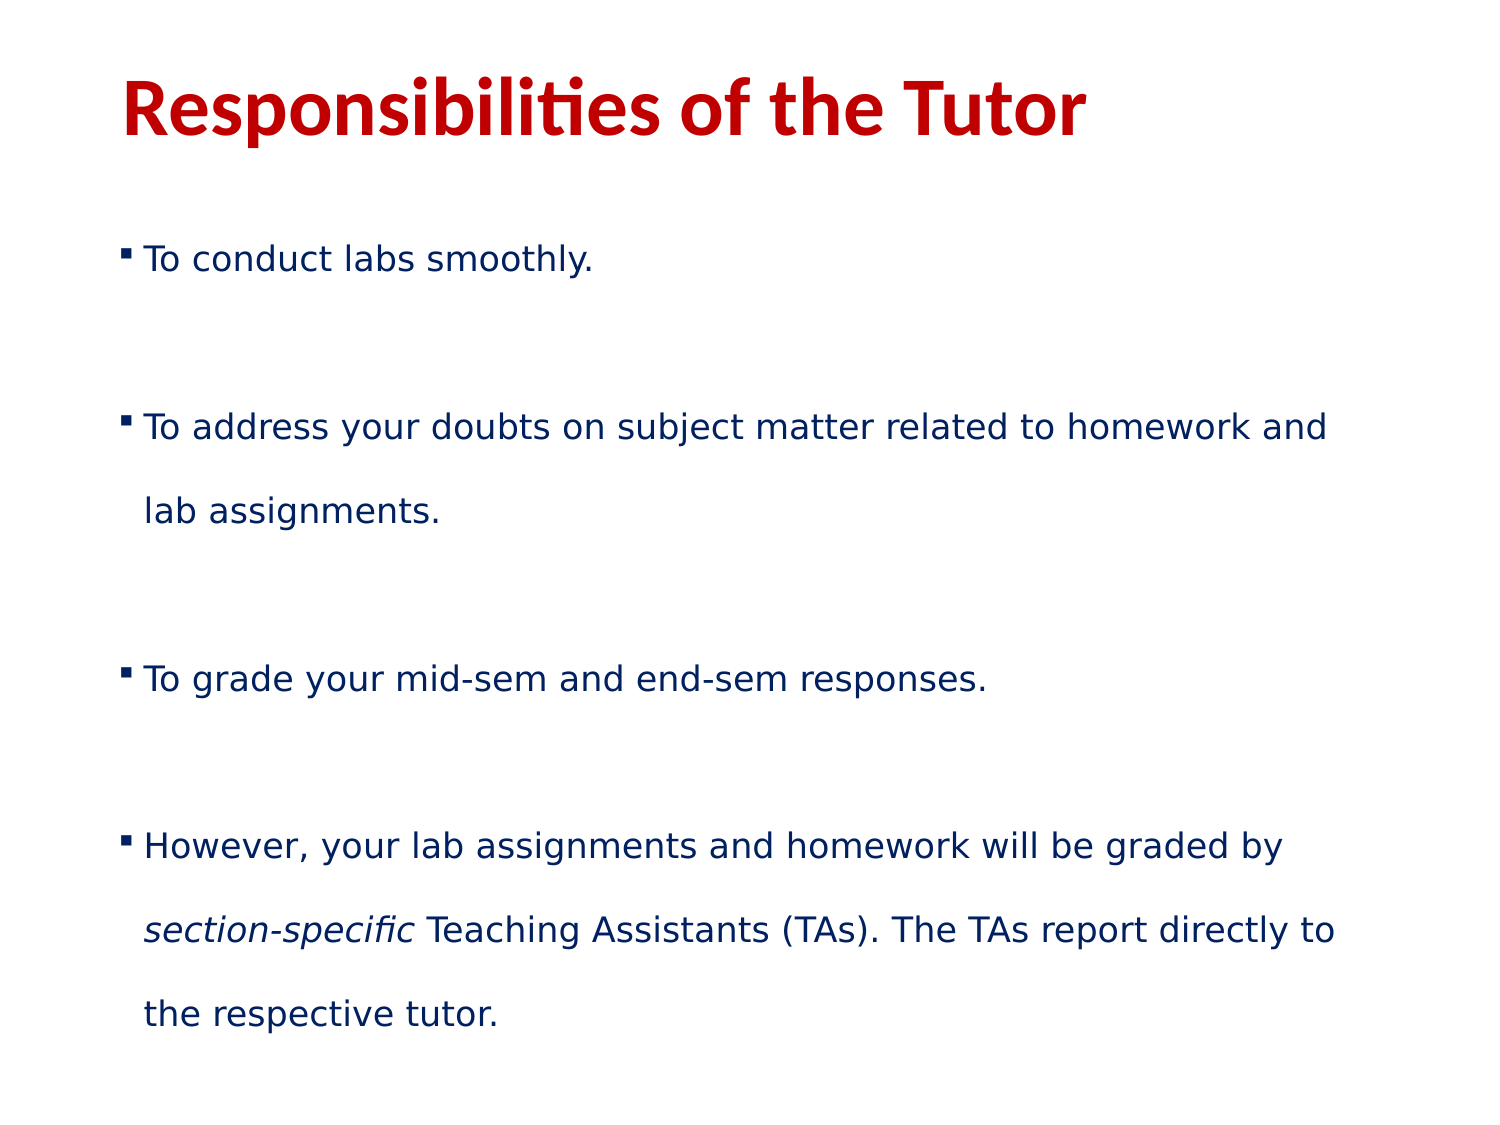

#
Responsibilities of the Tutor
To conduct labs smoothly.

To address your doubts on subject matter related to homework and lab assignments.

To grade your mid-sem and end-sem responses.

However, your lab assignments and homework will be graded by section-specific Teaching Assistants (TAs). The TAs report directly to the respective tutor.